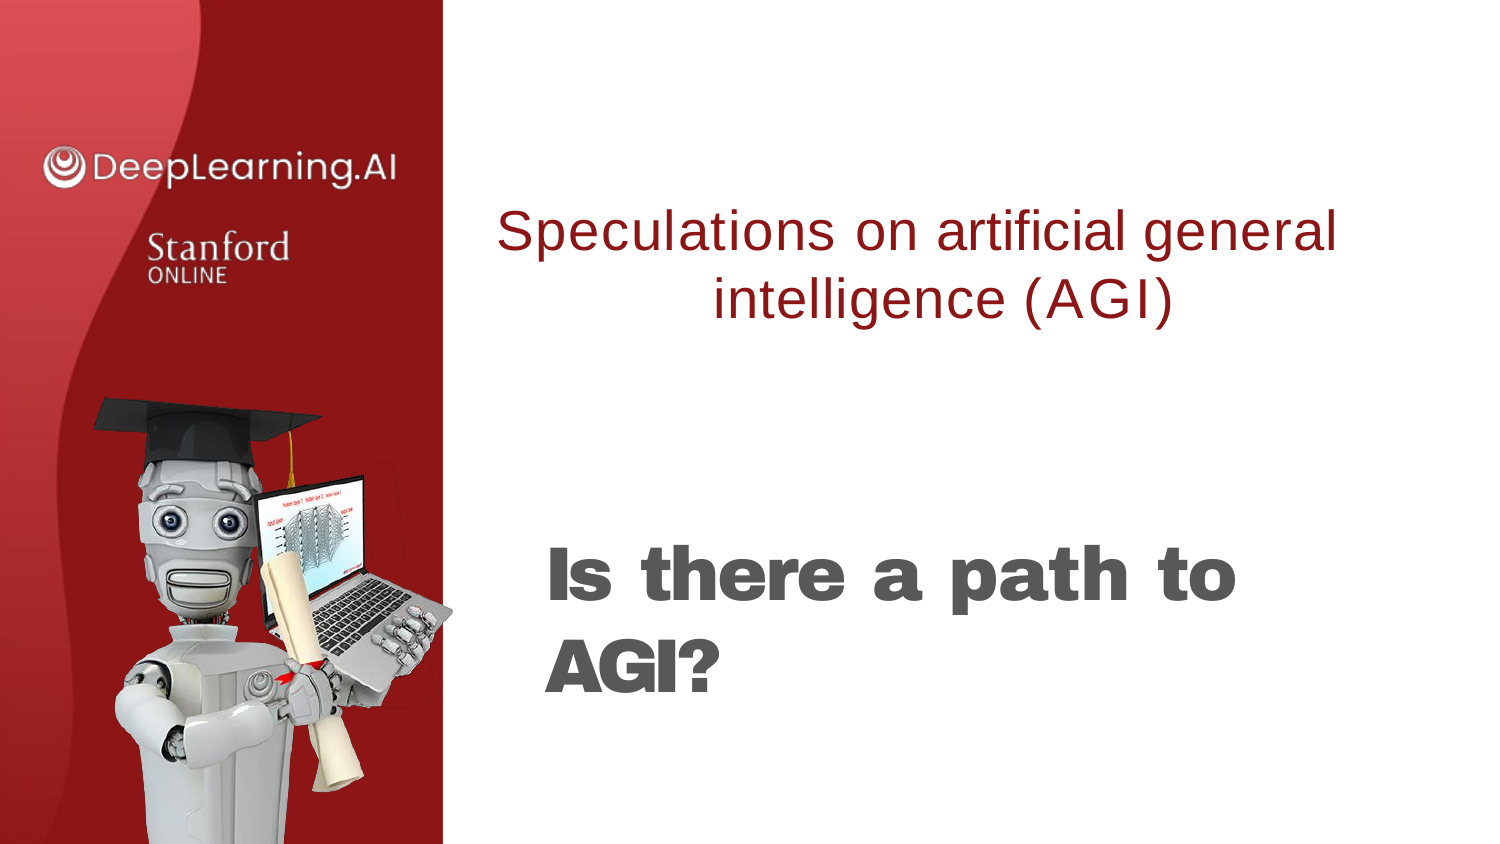

# Speculations on artificial general intelligence (AGI)
Is there a path to AGI?